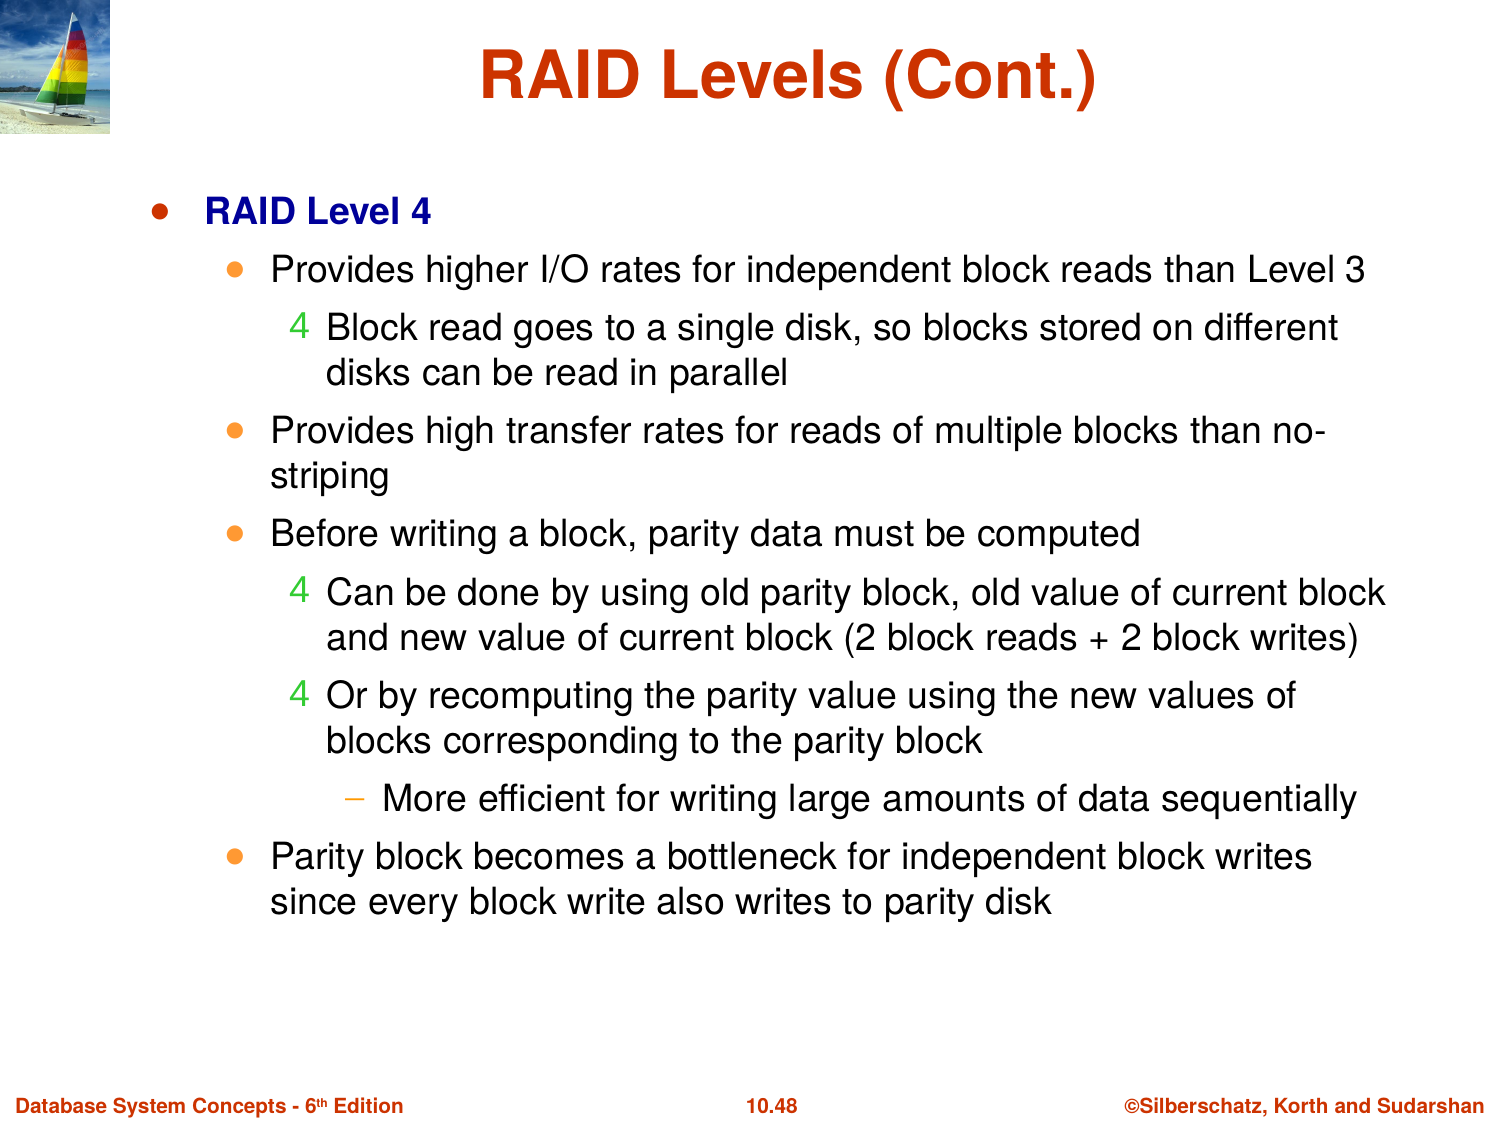

# RAID Levels (Cont.)
RAID Level 4
Provides higher I/O rates for independent block reads than Level 3
Block read goes to a single disk, so blocks stored on different disks can be read in parallel
Provides high transfer rates for reads of multiple blocks than no-striping
Before writing a block, parity data must be computed
Can be done by using old parity block, old value of current block and new value of current block (2 block reads + 2 block writes)
Or by recomputing the parity value using the new values of blocks corresponding to the parity block
More efficient for writing large amounts of data sequentially
Parity block becomes a bottleneck for independent block writes since every block write also writes to parity disk